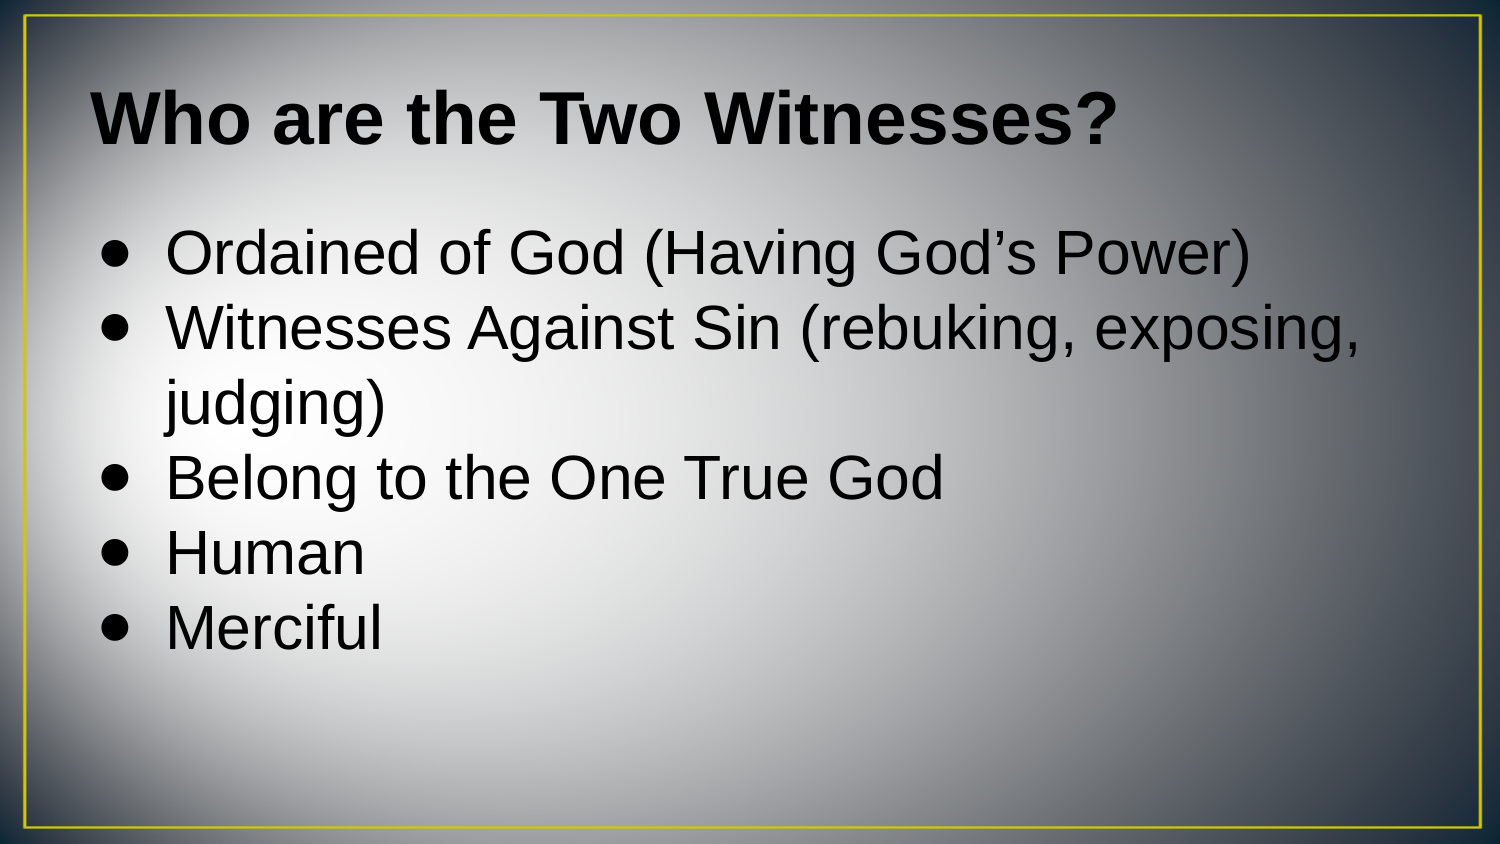

# Who are the Two Witnesses?
Ordained of God (Having God’s Power)
Witnesses Against Sin (rebuking, exposing, judging)
Belong to the One True God
Human
Merciful